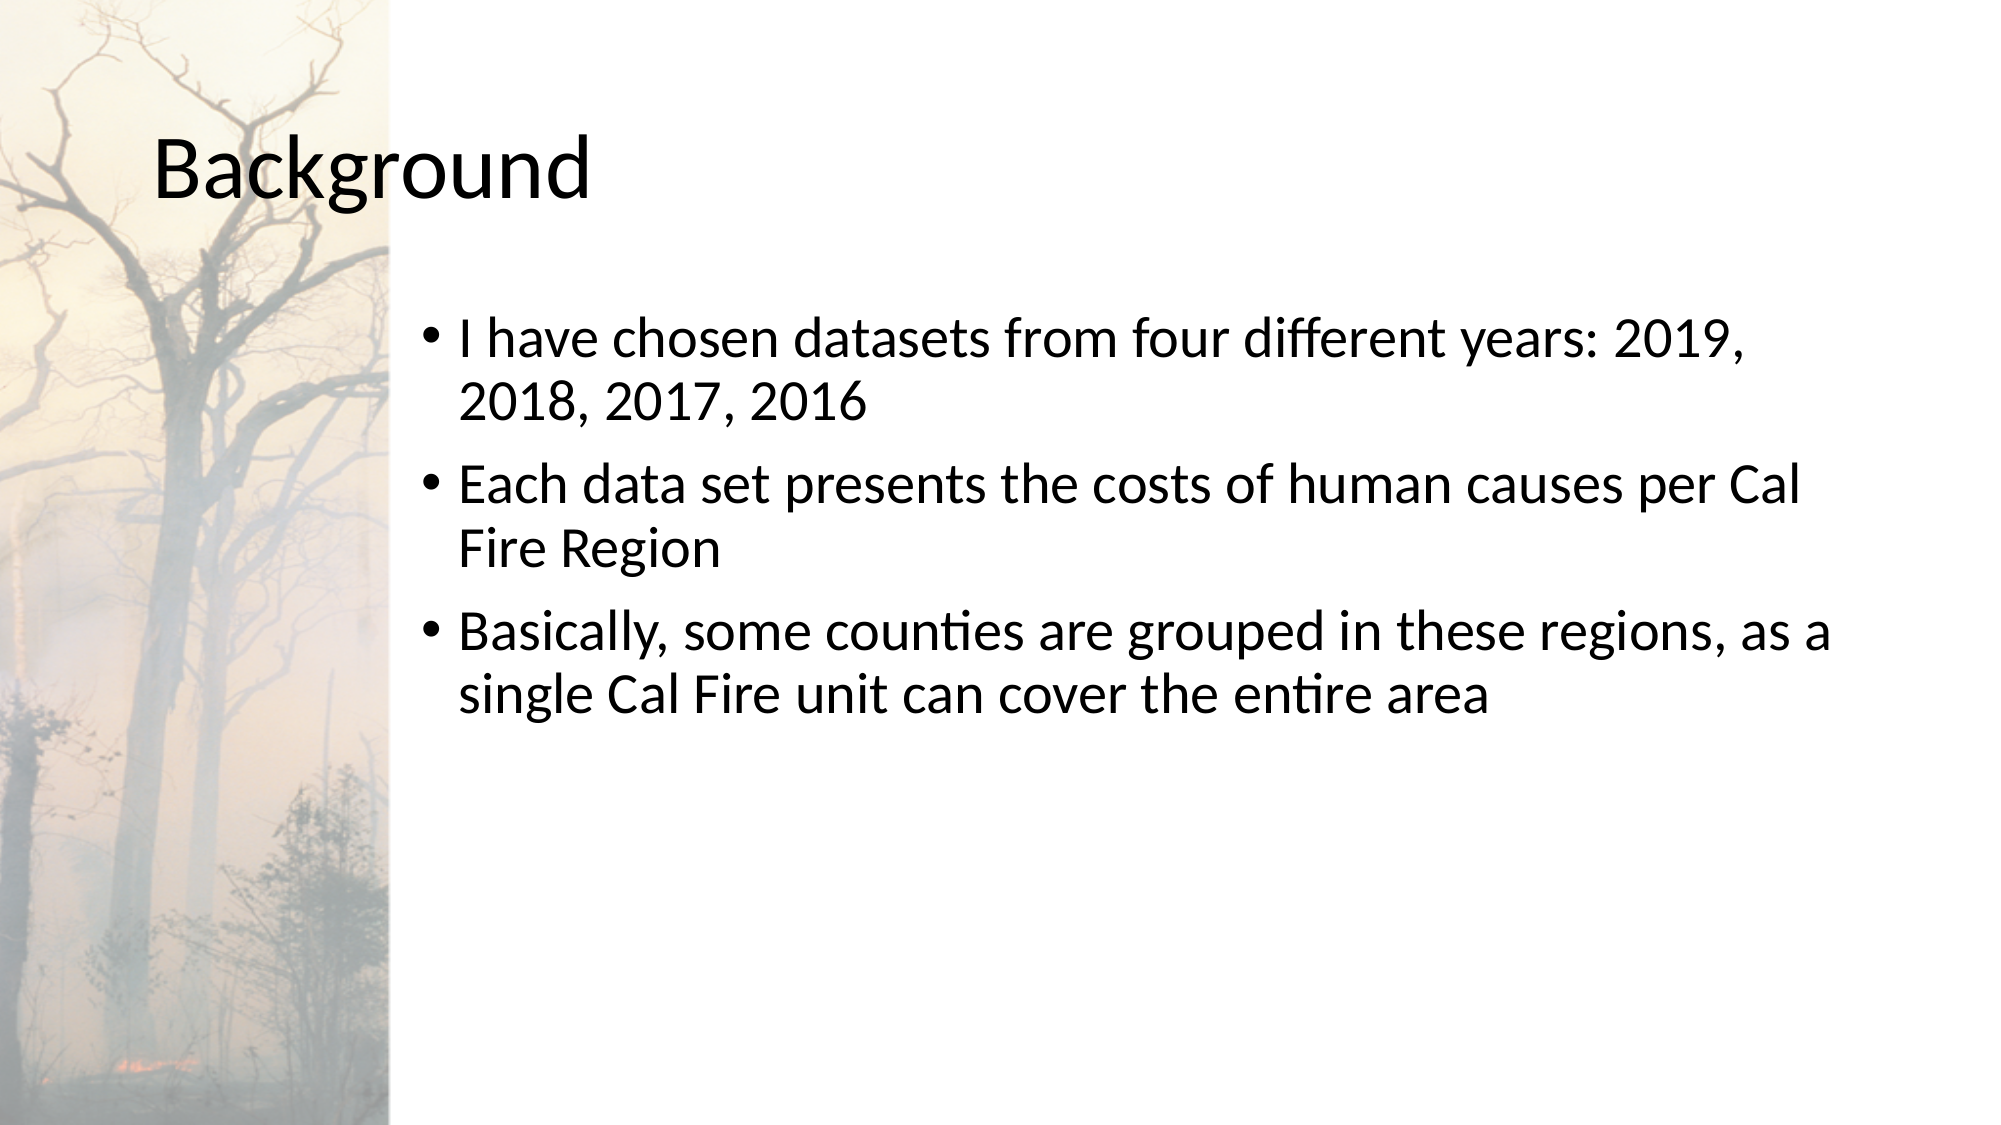

# Background
I have chosen datasets from four different years: 2019, 2018, 2017, 2016
Each data set presents the costs of human causes per Cal Fire Region
Basically, some counties are grouped in these regions, as a single Cal Fire unit can cover the entire area